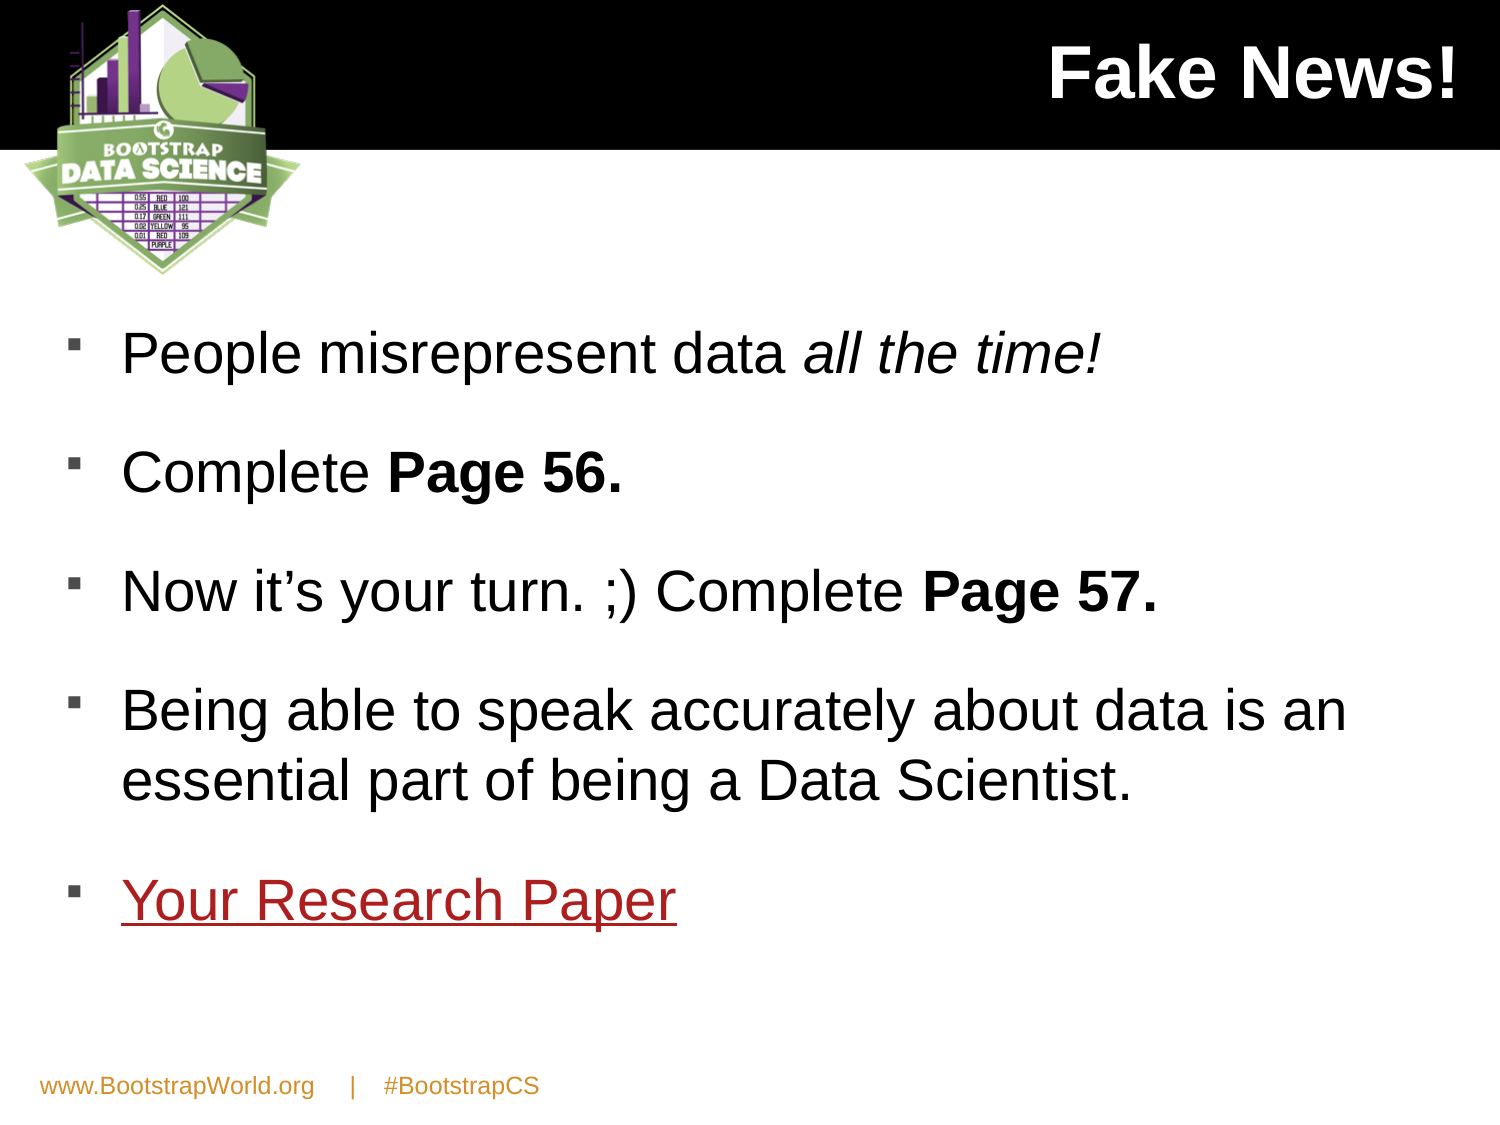

# Fake News!
People misrepresent data all the time!
Complete Page 56.
Now it’s your turn. ;) Complete Page 57.
Being able to speak accurately about data is an essential part of being a Data Scientist.
Your Research Paper
www.BootstrapWorld.org     |    #BootstrapCS